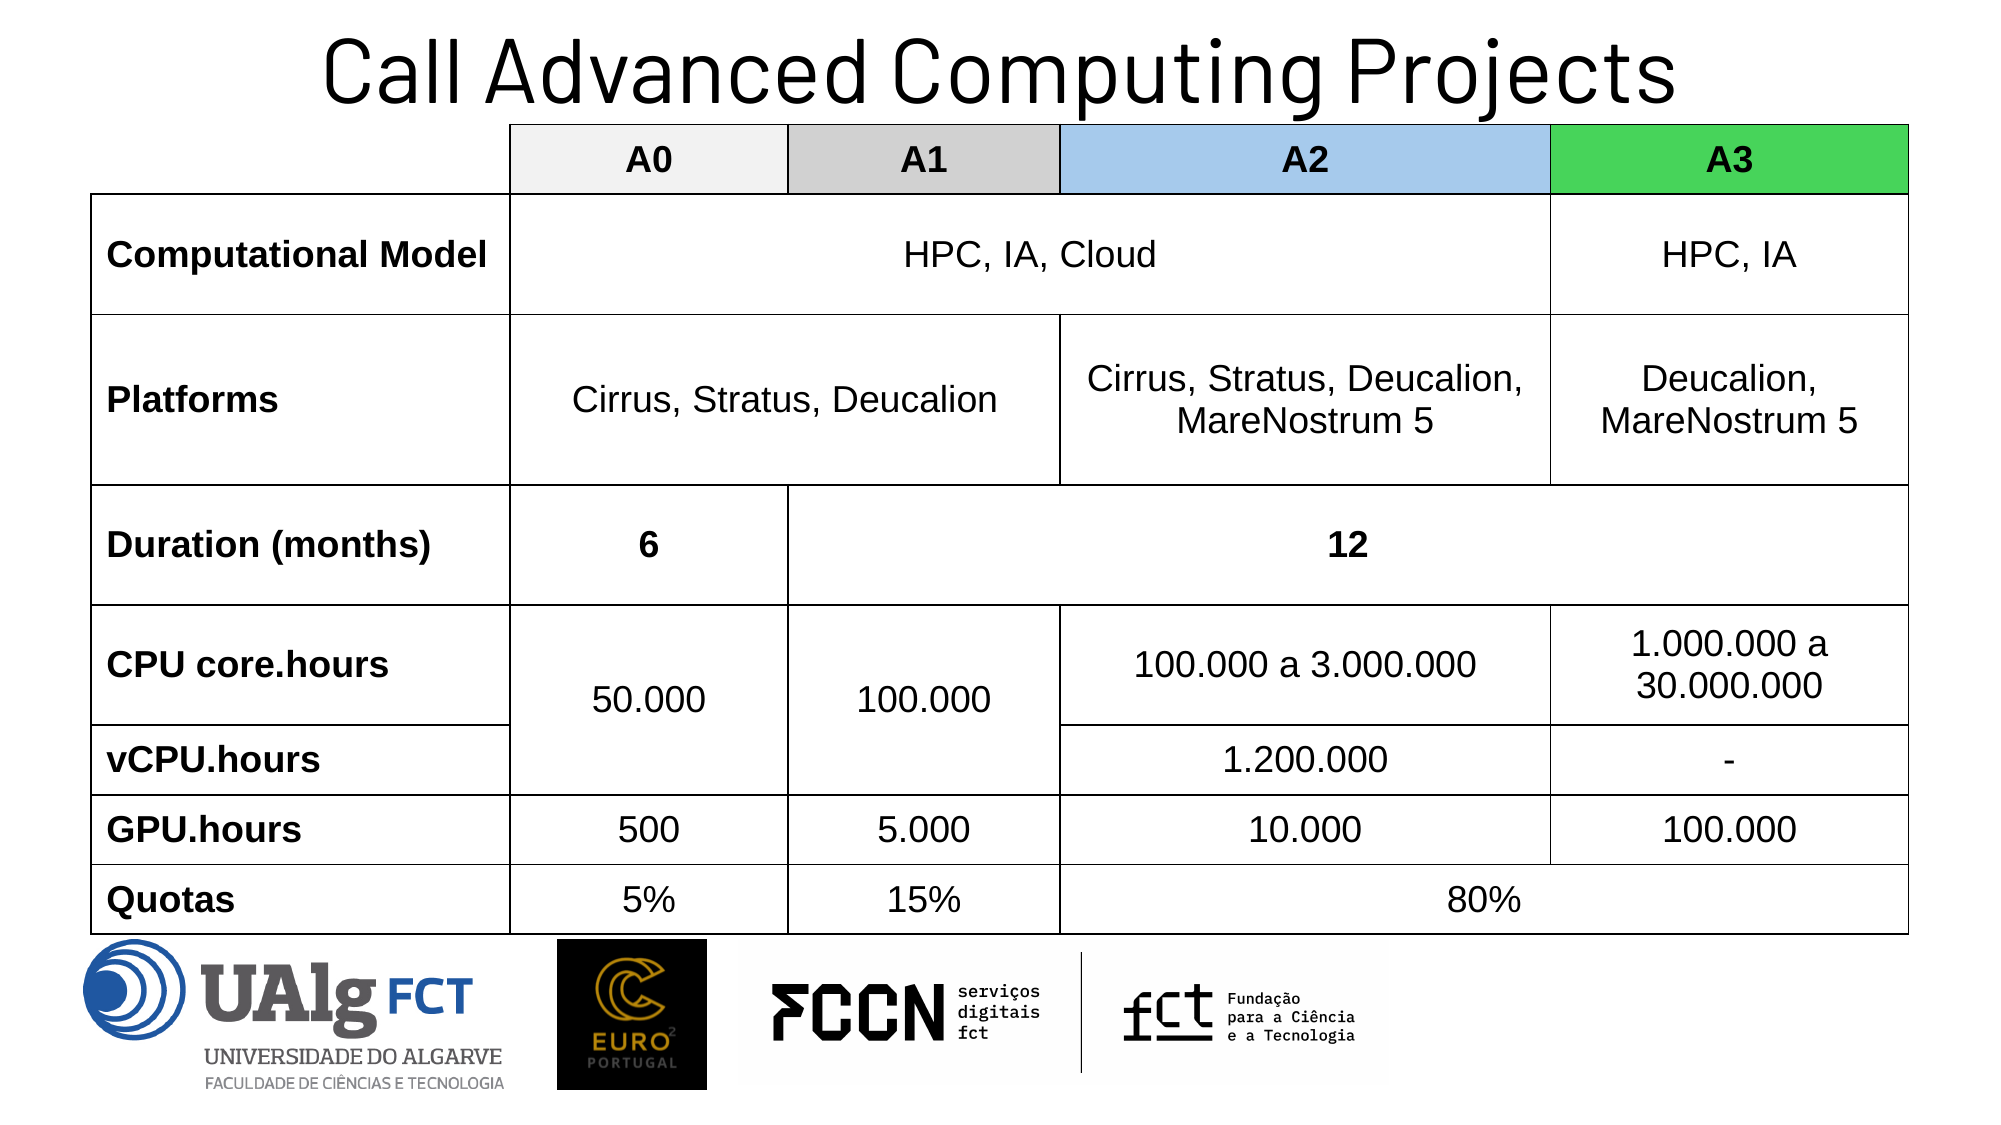

Call Advanced Computing Projects
|  | A0 | A1 | A2 | A3 |
| --- | --- | --- | --- | --- |
| Computational Model | HPC, IA, Cloud |  |  | HPC, IA |
| Platforms | Cirrus, Stratus, Deucalion |  | Cirrus, Stratus, Deucalion, MareNostrum 5 | Deucalion, MareNostrum 5 |
| Duration (months) | 6 | 12 |  |  |
| CPU core.hours | 50.000 | 100.000 | 100.000 a 3.000.000 | 1.000.000 a 30.000.000 |
| vCPU.hours |  |  | 1.200.000 | - |
| GPU.hours | 500 | 5.000 | 10.000 | 100.000 |
| Quotas | 5% | 15% | 80% |  |